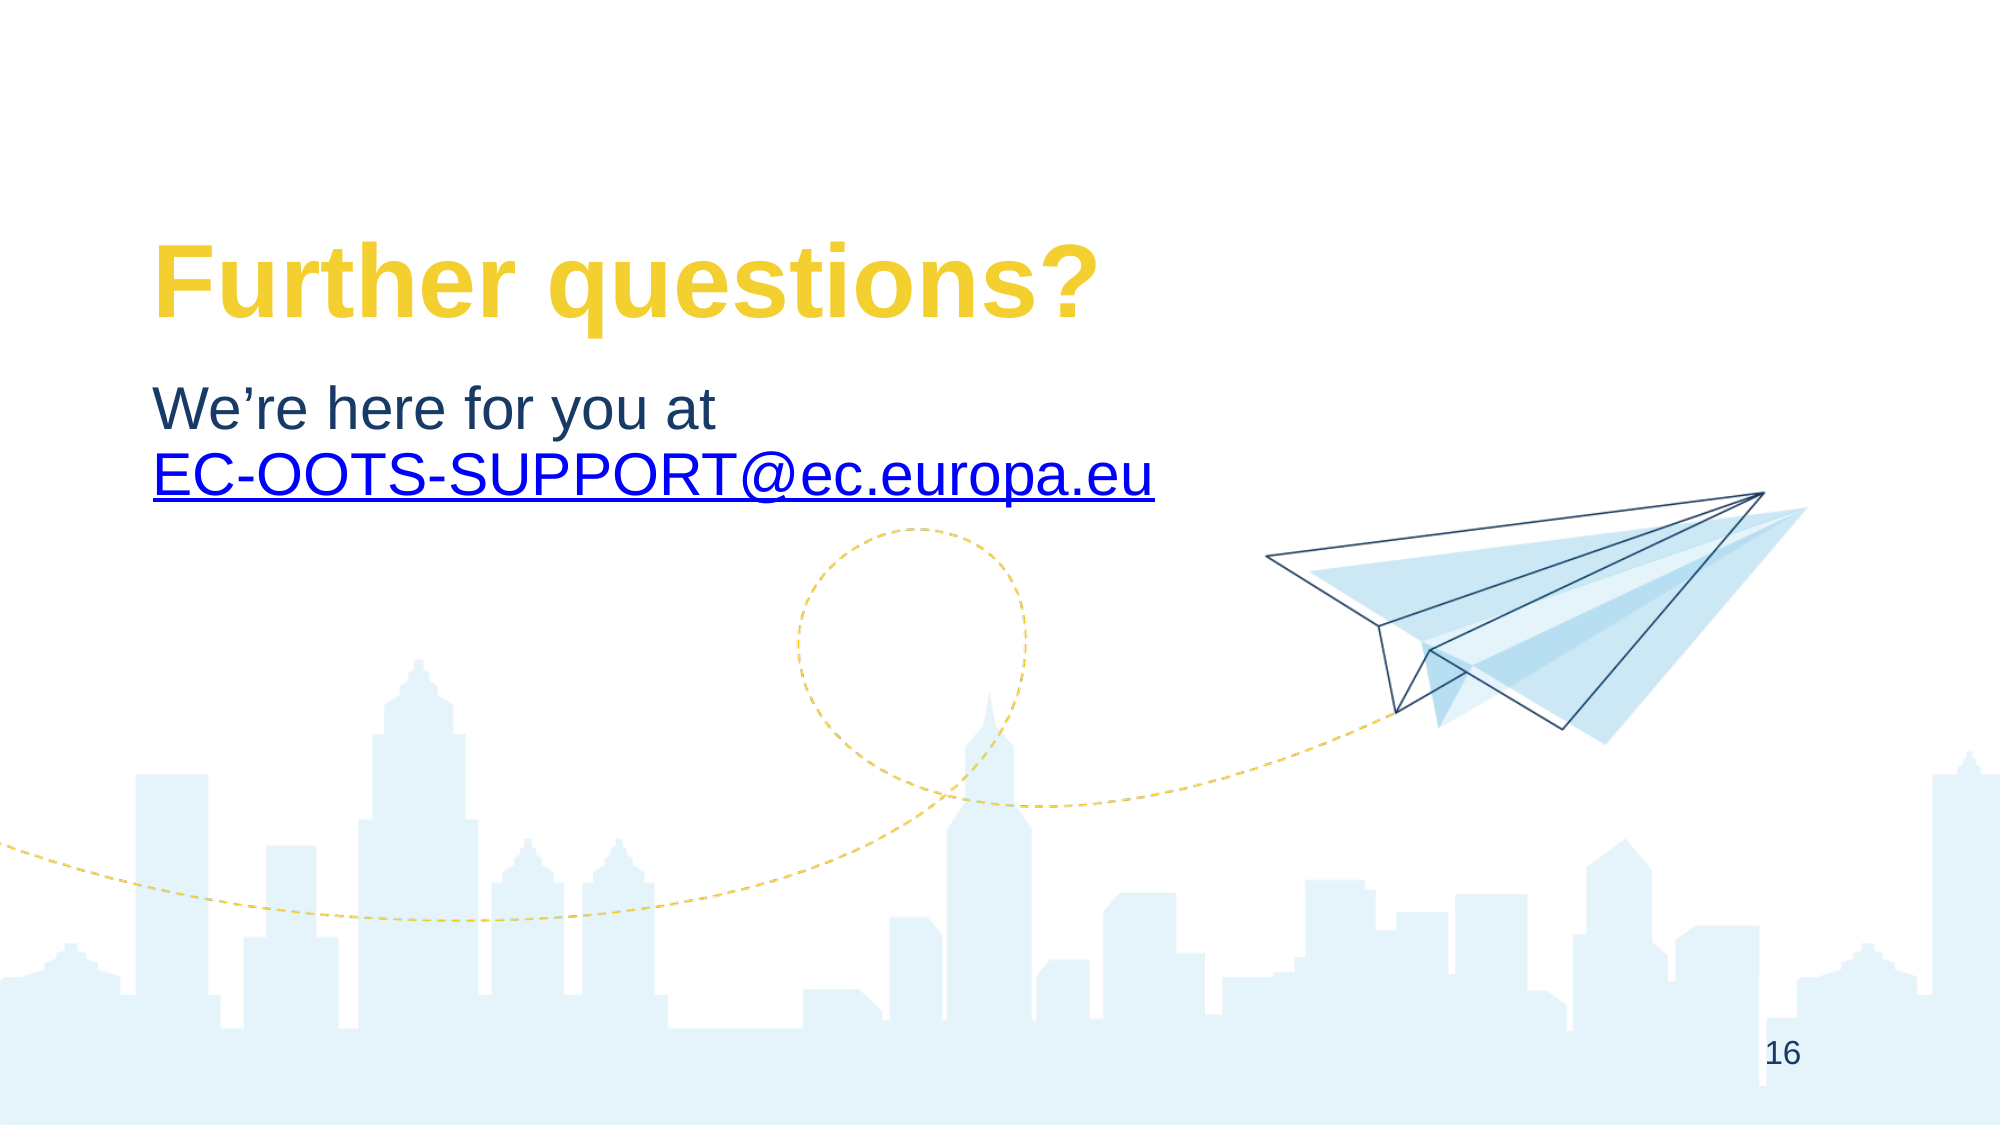

Further questions?

We’re here for you at
EC-OOTS-SUPPORT@ec.europa.eu

16